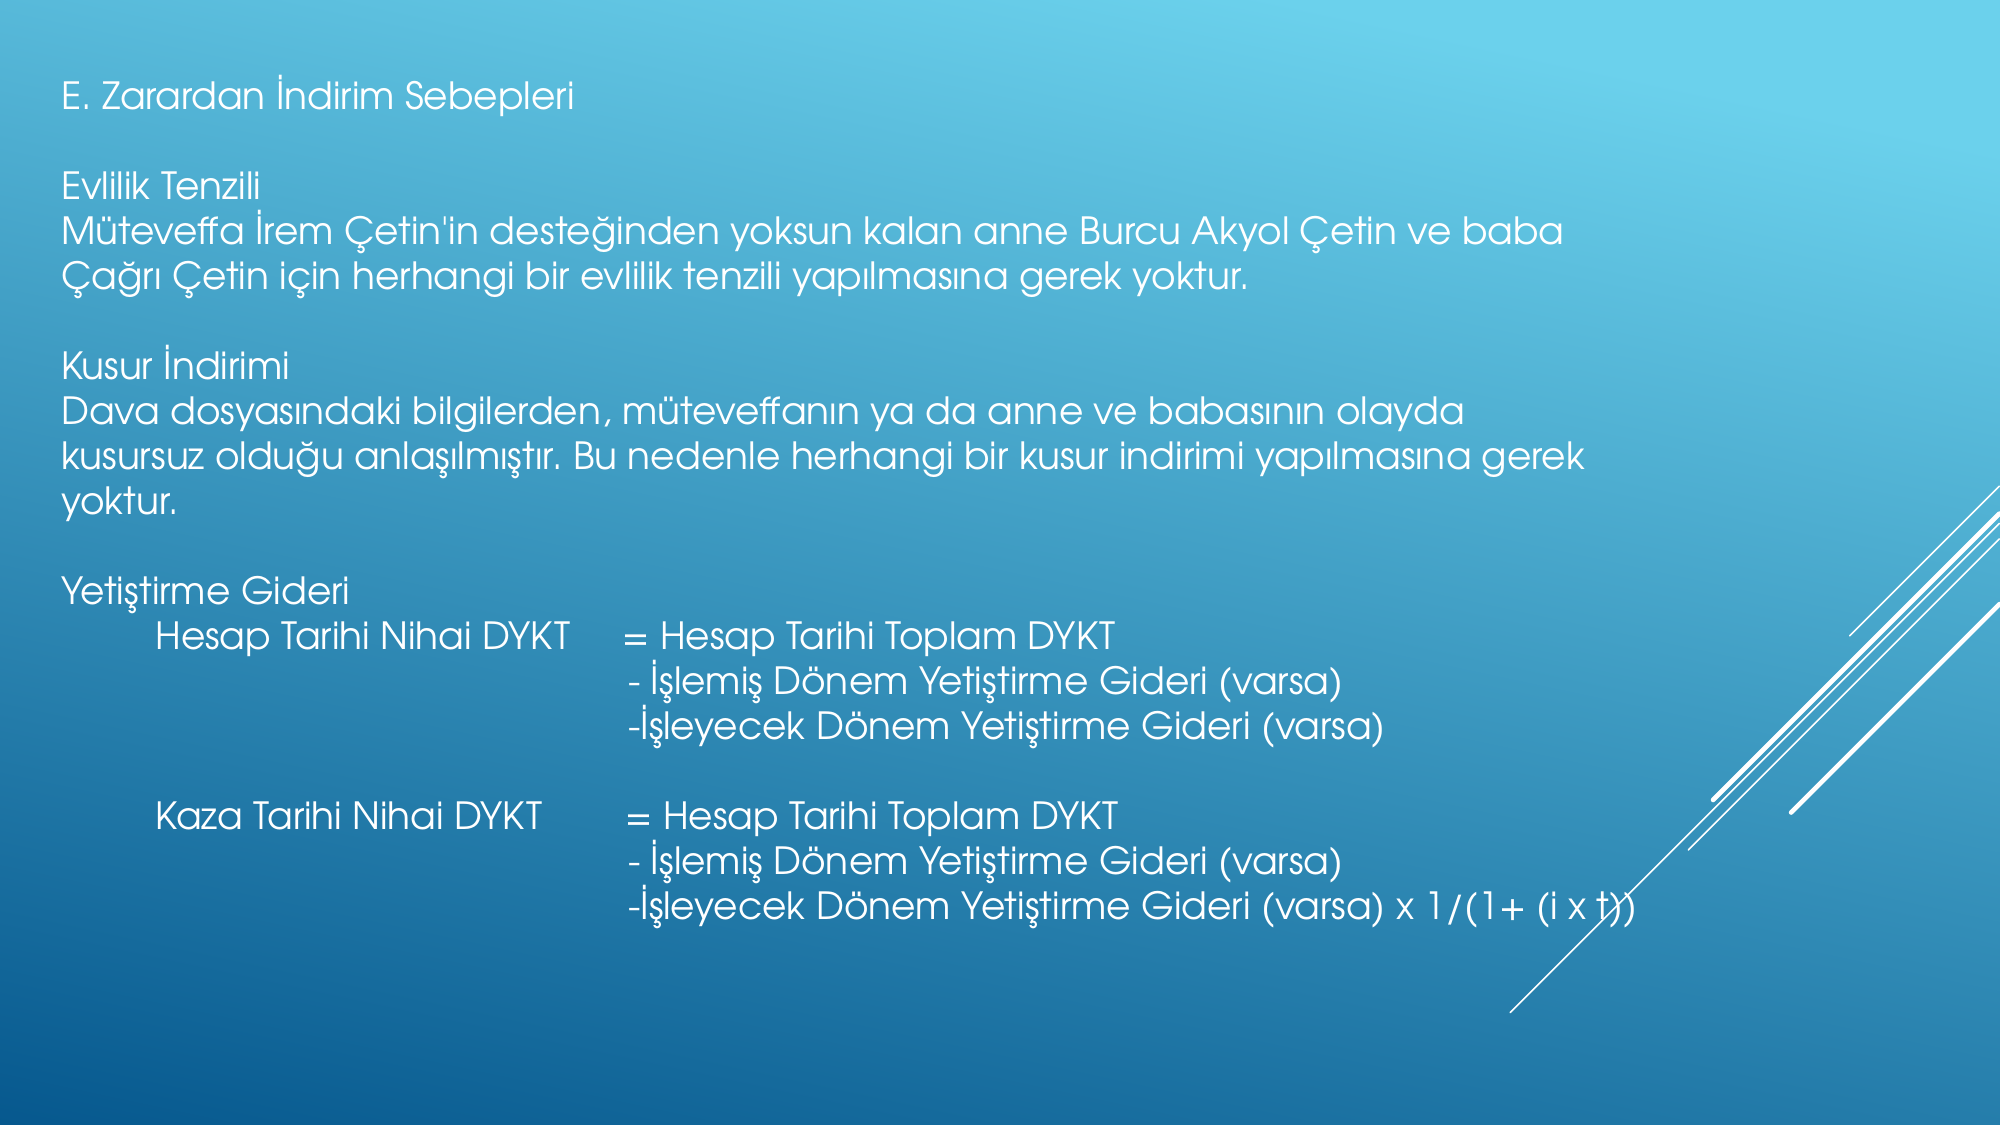

E. Zarardan İndirim Sebepleri

Evlilik Tenzili
Müteveffa İrem Çetin'in desteğinden yoksun kalan anne Burcu Akyol Çetin ve baba
Çağrı Çetin için herhangi bir evlilik tenzili yapılmasına gerek yoktur.

Kusur İndirimi
Dava dosyasındaki bilgilerden, müteveffanın ya da anne ve babasının olayda
kusursuz olduğu anlaşılmıştır. Bu nedenle herhangi bir kusur indirimi yapılmasına gerek
yoktur.

Yetiştirme Gideri
         Hesap Tarihi Nihai DYKT     = Hesap Tarihi Toplam DYKT
                                                      - İşlemiş Dönem Yetiştirme Gideri (varsa)
                                                      -İşleyecek Dönem Yetiştirme Gideri (varsa)

         Kaza Tarihi Nihai DYKT        = Hesap Tarihi Toplam DYKT
                                                      - İşlemiş Dönem Yetiştirme Gideri (varsa)
                                                      -İşleyecek Dönem Yetiştirme Gideri (varsa) x 1/(1+ (i x t))